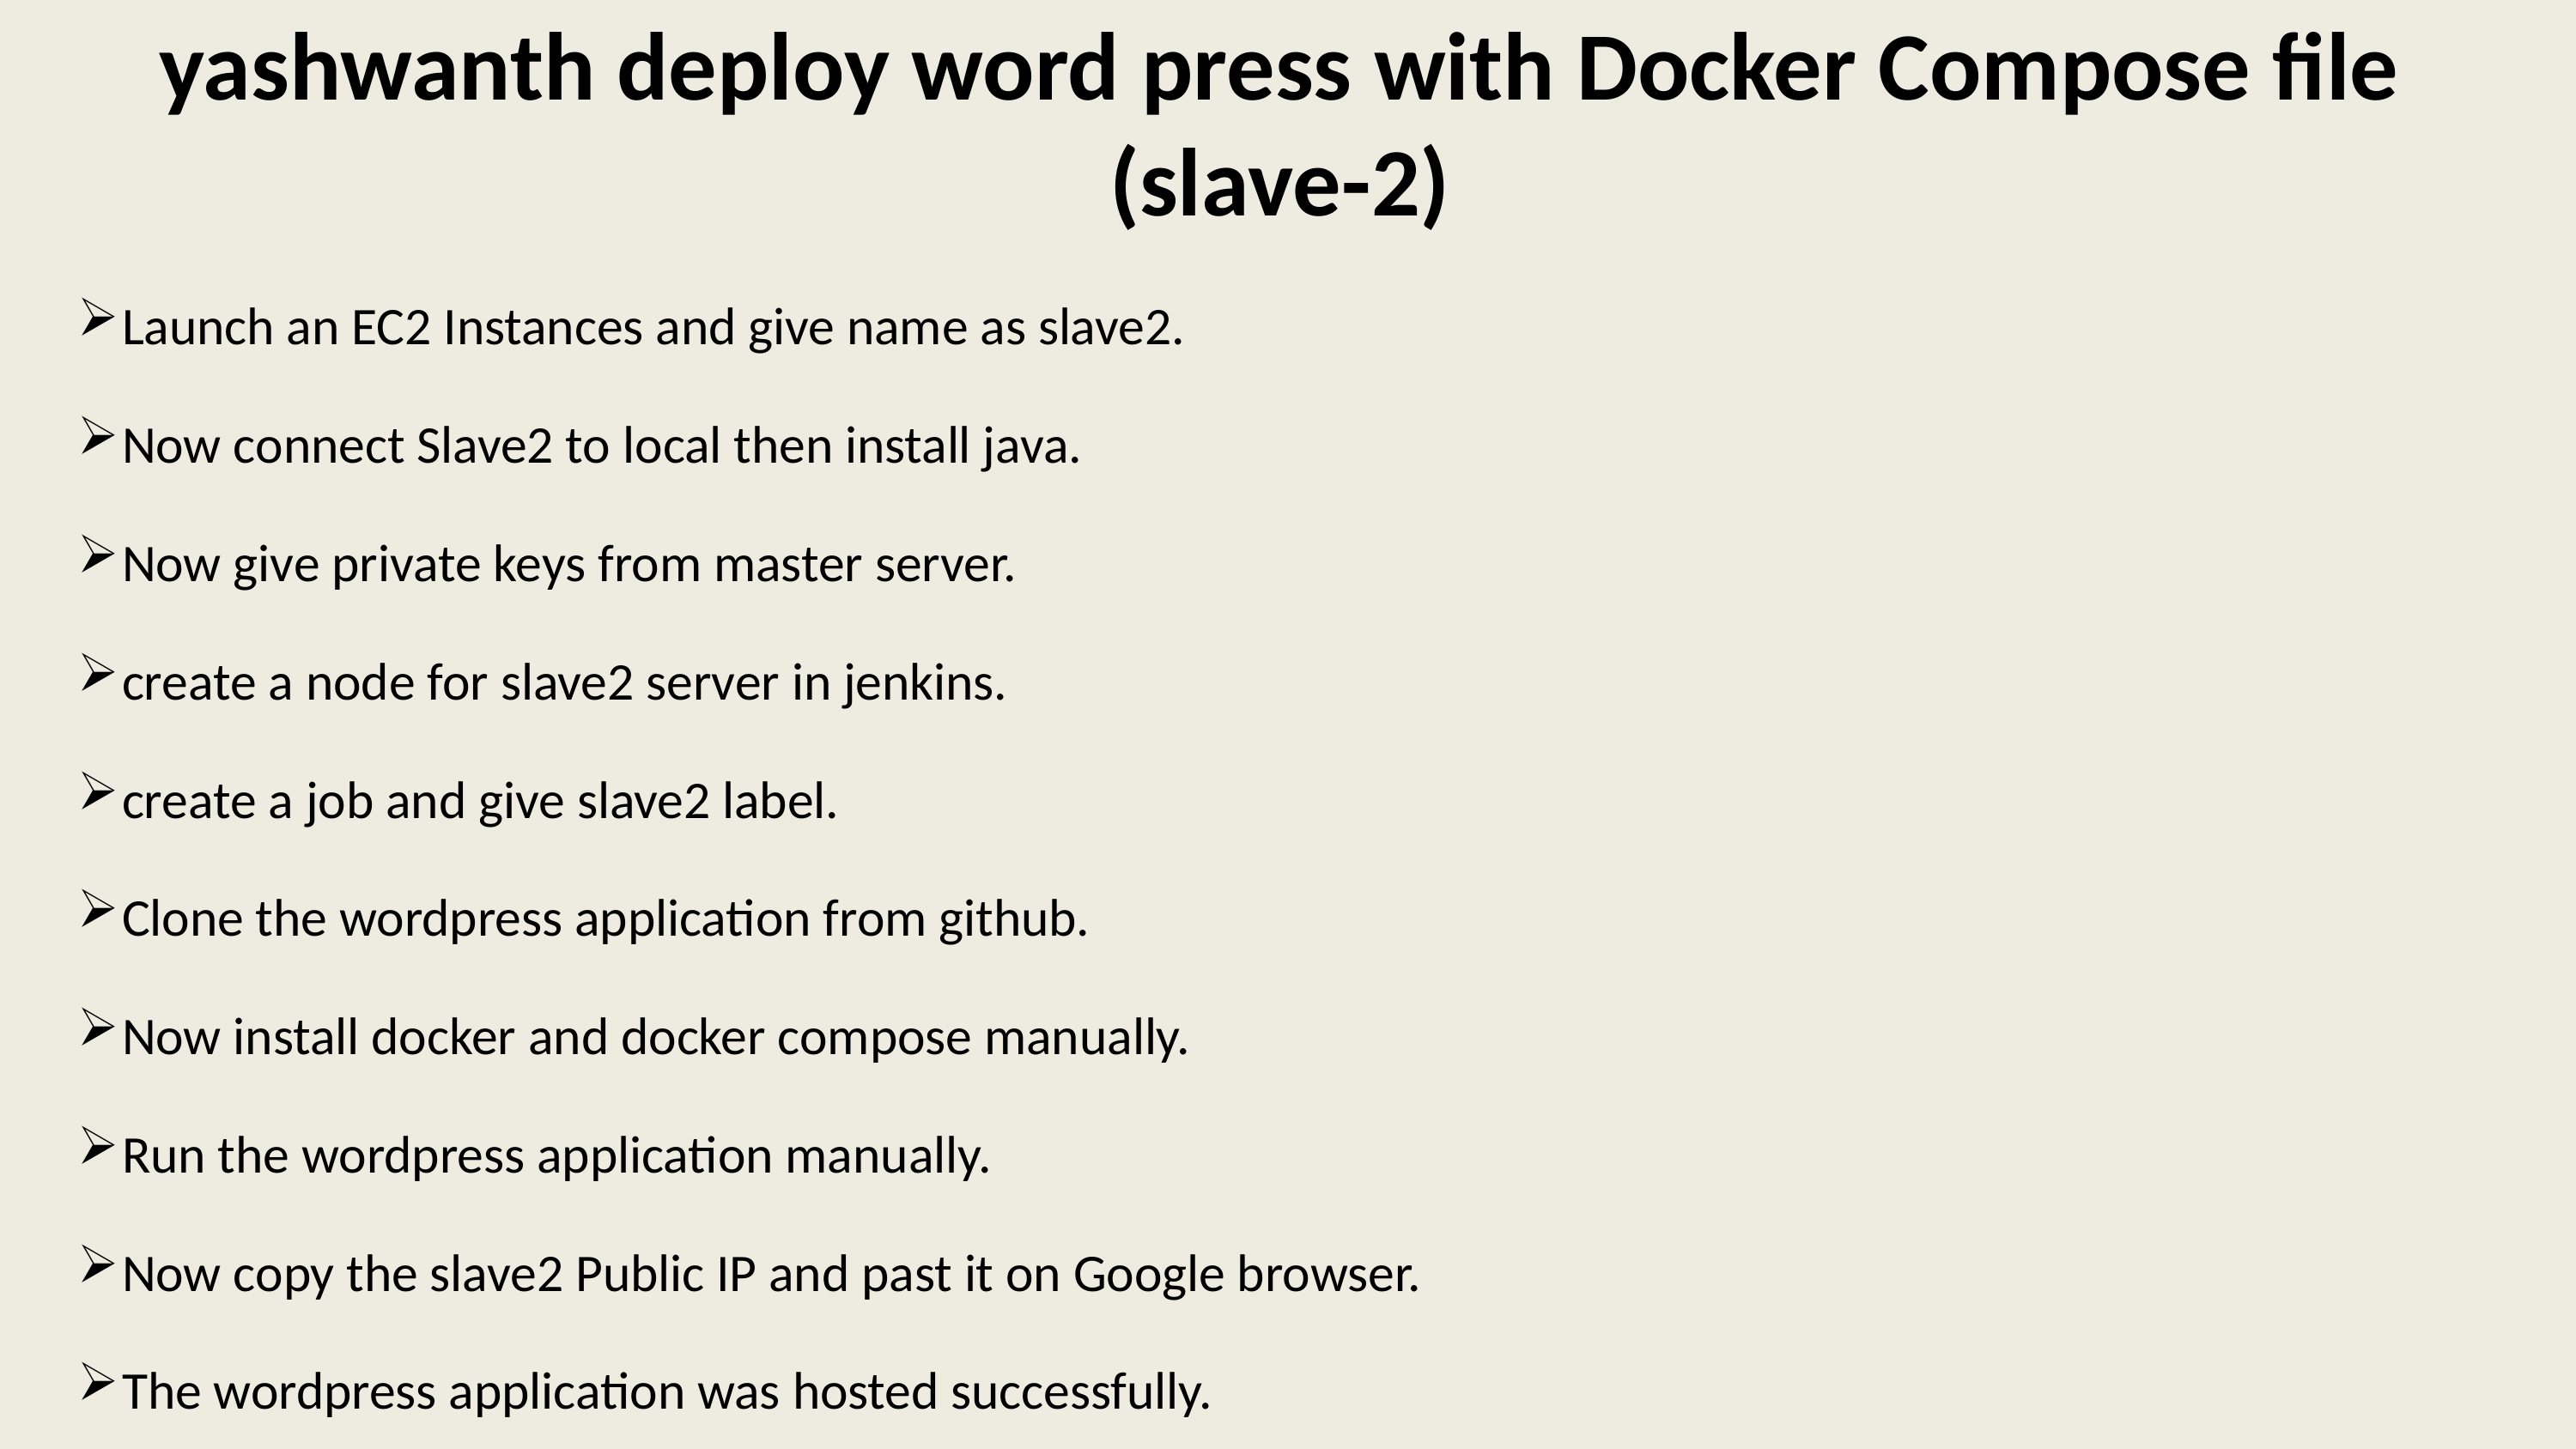

# yashwanth deploy word press with Docker Compose file (slave-2)
Launch an EC2 Instances and give name as slave2.
Now connect Slave2 to local then install java.
Now give private keys from master server.
create a node for slave2 server in jenkins.
create a job and give slave2 label.
Clone the wordpress application from github.
Now install docker and docker compose manually.
Run the wordpress application manually.
Now copy the slave2 Public IP and past it on Google browser.
The wordpress application was hosted successfully.